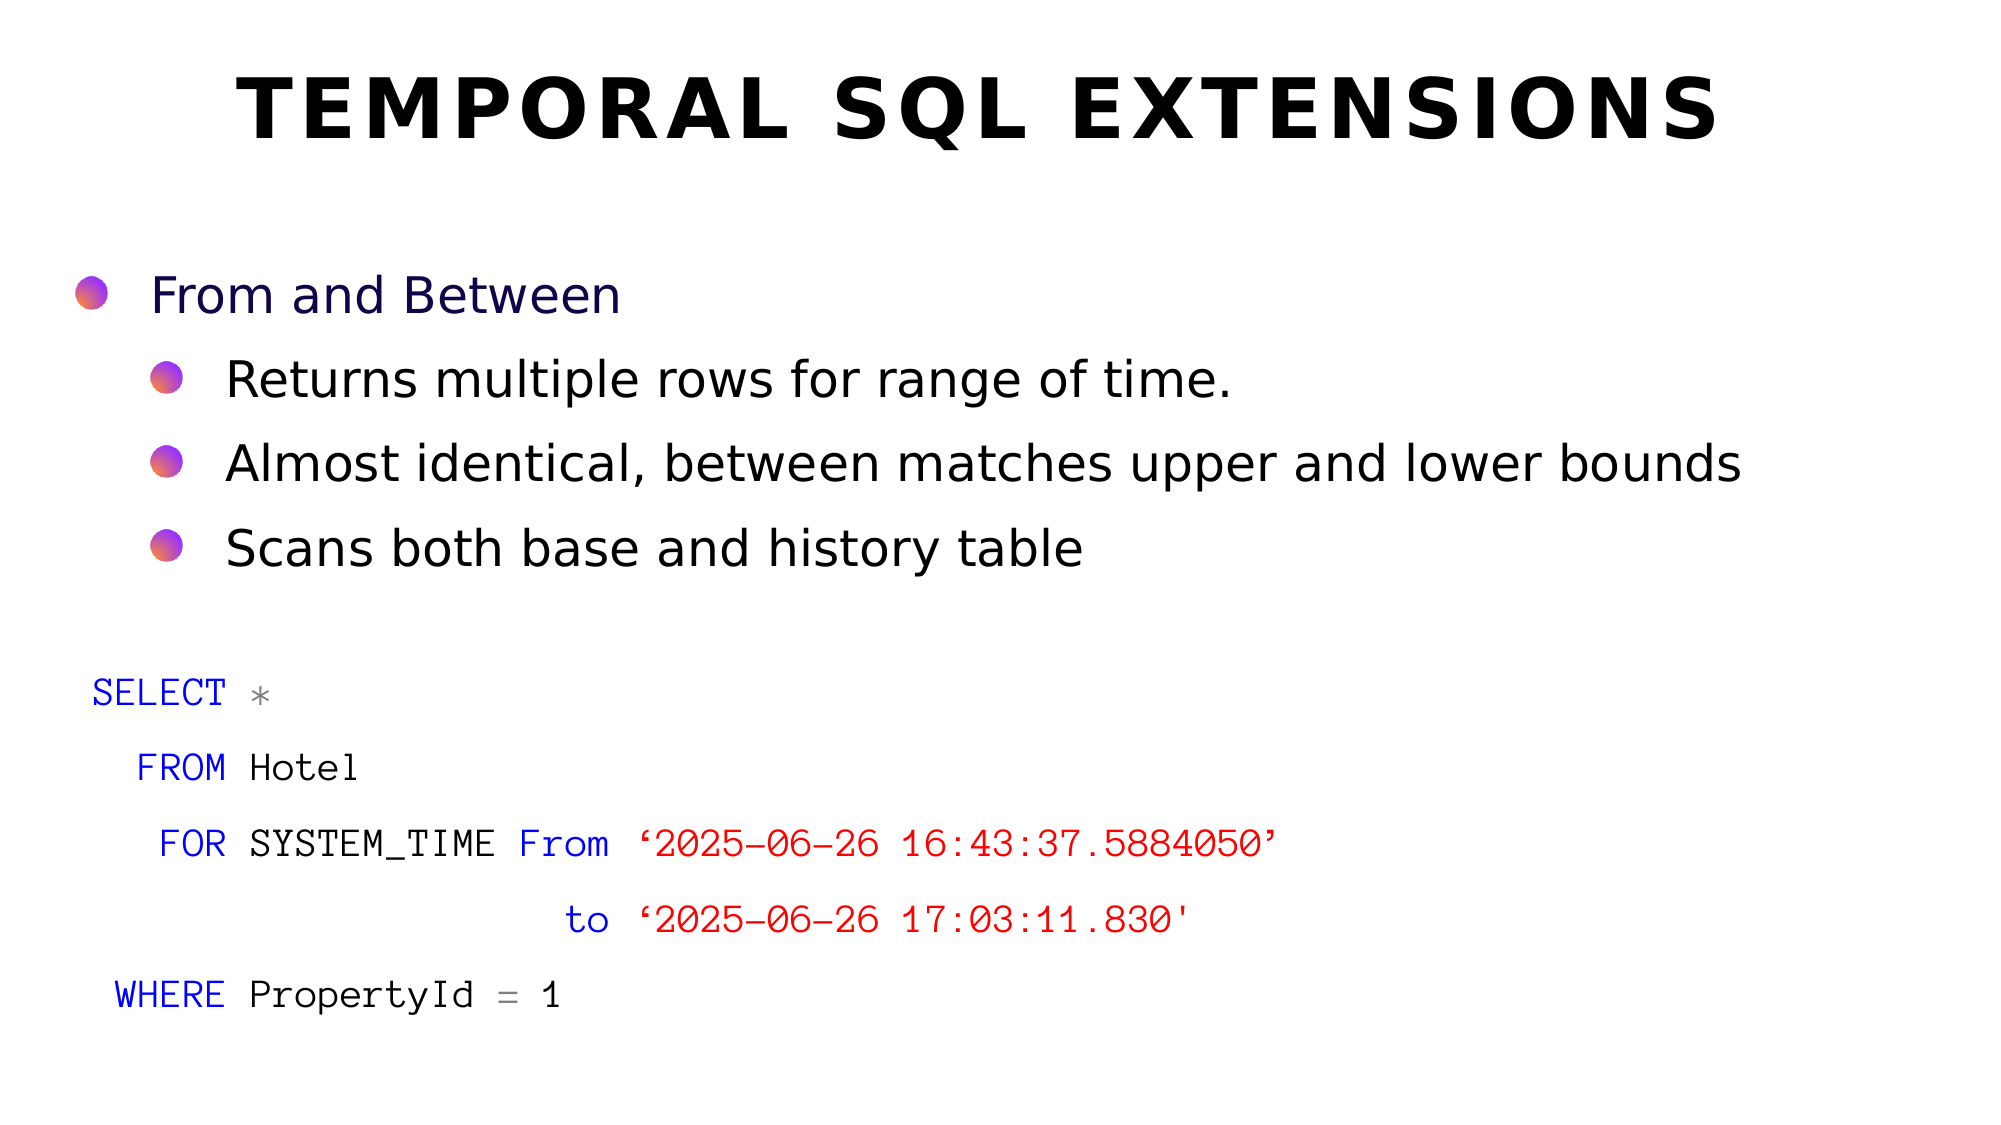

# Temporal SQL Extensions
From and Between
Returns multiple rows for range of time.
Almost identical, between matches upper and lower bounds
Scans both base and history table

SELECT *
  FROM Hotel
   FOR SYSTEM_TIME From ‘2025-06-26 16:43:37.5884050’
                     to ‘2025-06-26 17:03:11.830'
 WHERE PropertyId = 1